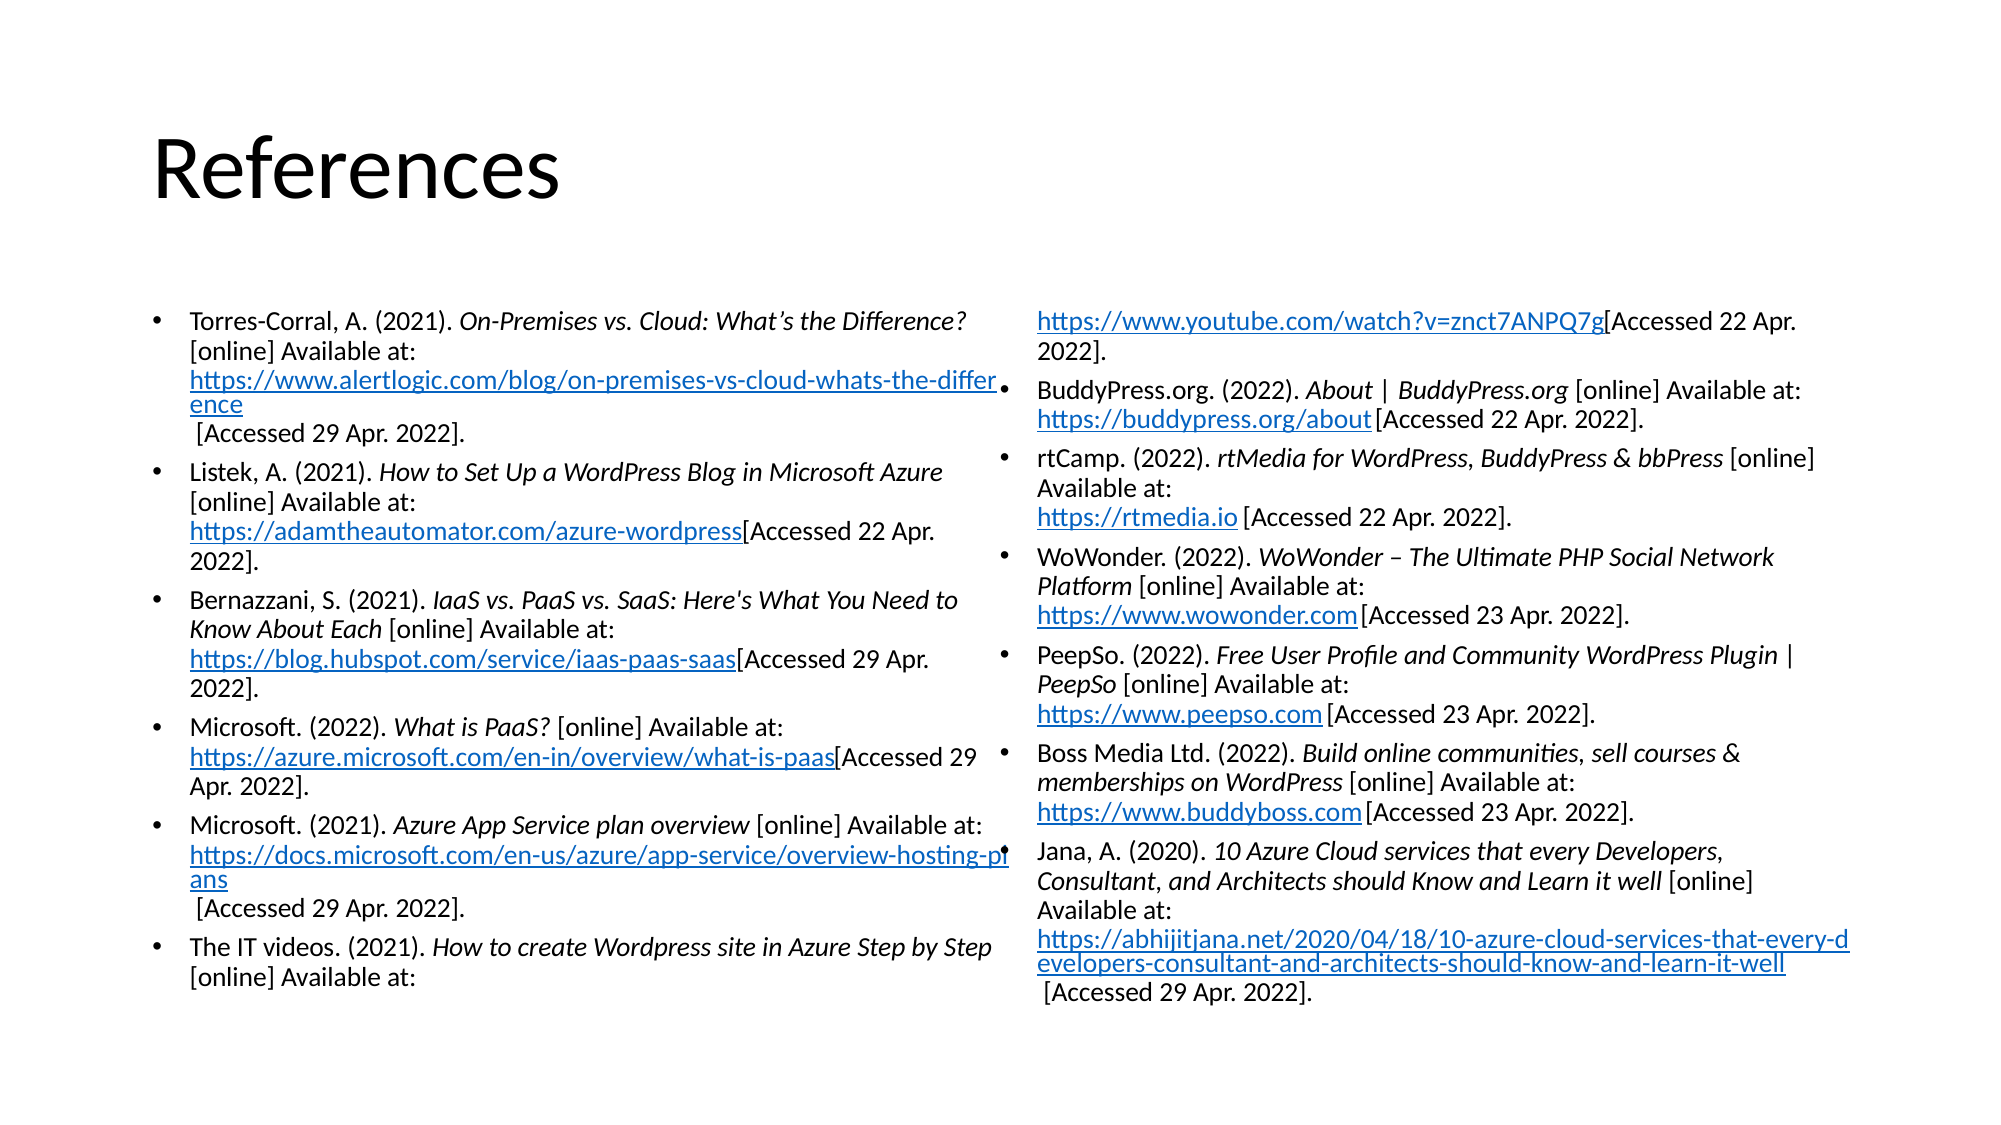

# References
Torres-Corral, A. (2021). On-Premises vs. Cloud: What’s the Difference? [online] Available at:
https://www.alertlogic.com/blog/on-premises-vs-cloud-whats-the-difference [Accessed 29 Apr. 2022].
Listek, A. (2021). How to Set Up a WordPress Blog in Microsoft Azure [online] Available at:
https://adamtheautomator.com/azure-wordpress [Accessed 22 Apr. 2022].
Bernazzani, S. (2021). IaaS vs. PaaS vs. SaaS: Here's What You Need to Know About Each [online] Available at:
https://blog.hubspot.com/service/iaas-paas-saas [Accessed 29 Apr. 2022].
Microsoft. (2022). What is PaaS? [online] Available at:
https://azure.microsoft.com/en-in/overview/what-is-paas [Accessed 29 Apr. 2022].
Microsoft. (2021). Azure App Service plan overview [online] Available at:
https://docs.microsoft.com/en-us/azure/app-service/overview-hosting-plans [Accessed 29 Apr. 2022].
The IT videos. (2021). How to create Wordpress site in Azure Step by Step [online] Available at:
https://www.youtube.com/watch?v=znct7ANPQ7g [Accessed 22 Apr. 2022].
BuddyPress.org. (2022). About | BuddyPress.org [online] Available at:
https://buddypress.org/about [Accessed 22 Apr. 2022].
rtCamp. (2022). rtMedia for WordPress, BuddyPress & bbPress [online] Available at:
https://rtmedia.io [Accessed 22 Apr. 2022].
WoWonder. (2022). WoWonder – The Ultimate PHP Social Network Platform [online] Available at:
https://www.wowonder.com [Accessed 23 Apr. 2022].
PeepSo. (2022). Free User Profile and Community WordPress Plugin | PeepSo [online] Available at:
https://www.peepso.com [Accessed 23 Apr. 2022].
Boss Media Ltd. (2022). Build online communities, sell courses & memberships on WordPress [online] Available at:
https://www.buddyboss.com [Accessed 23 Apr. 2022].
Jana, A. (2020). 10 Azure Cloud services that every Developers, Consultant, and Architects should Know and Learn it well [online] Available at:
https://abhijitjana.net/2020/04/18/10-azure-cloud-services-that-every-developers-consultant-and-architects-should-know-and-learn-it-well [Accessed 29 Apr. 2022].